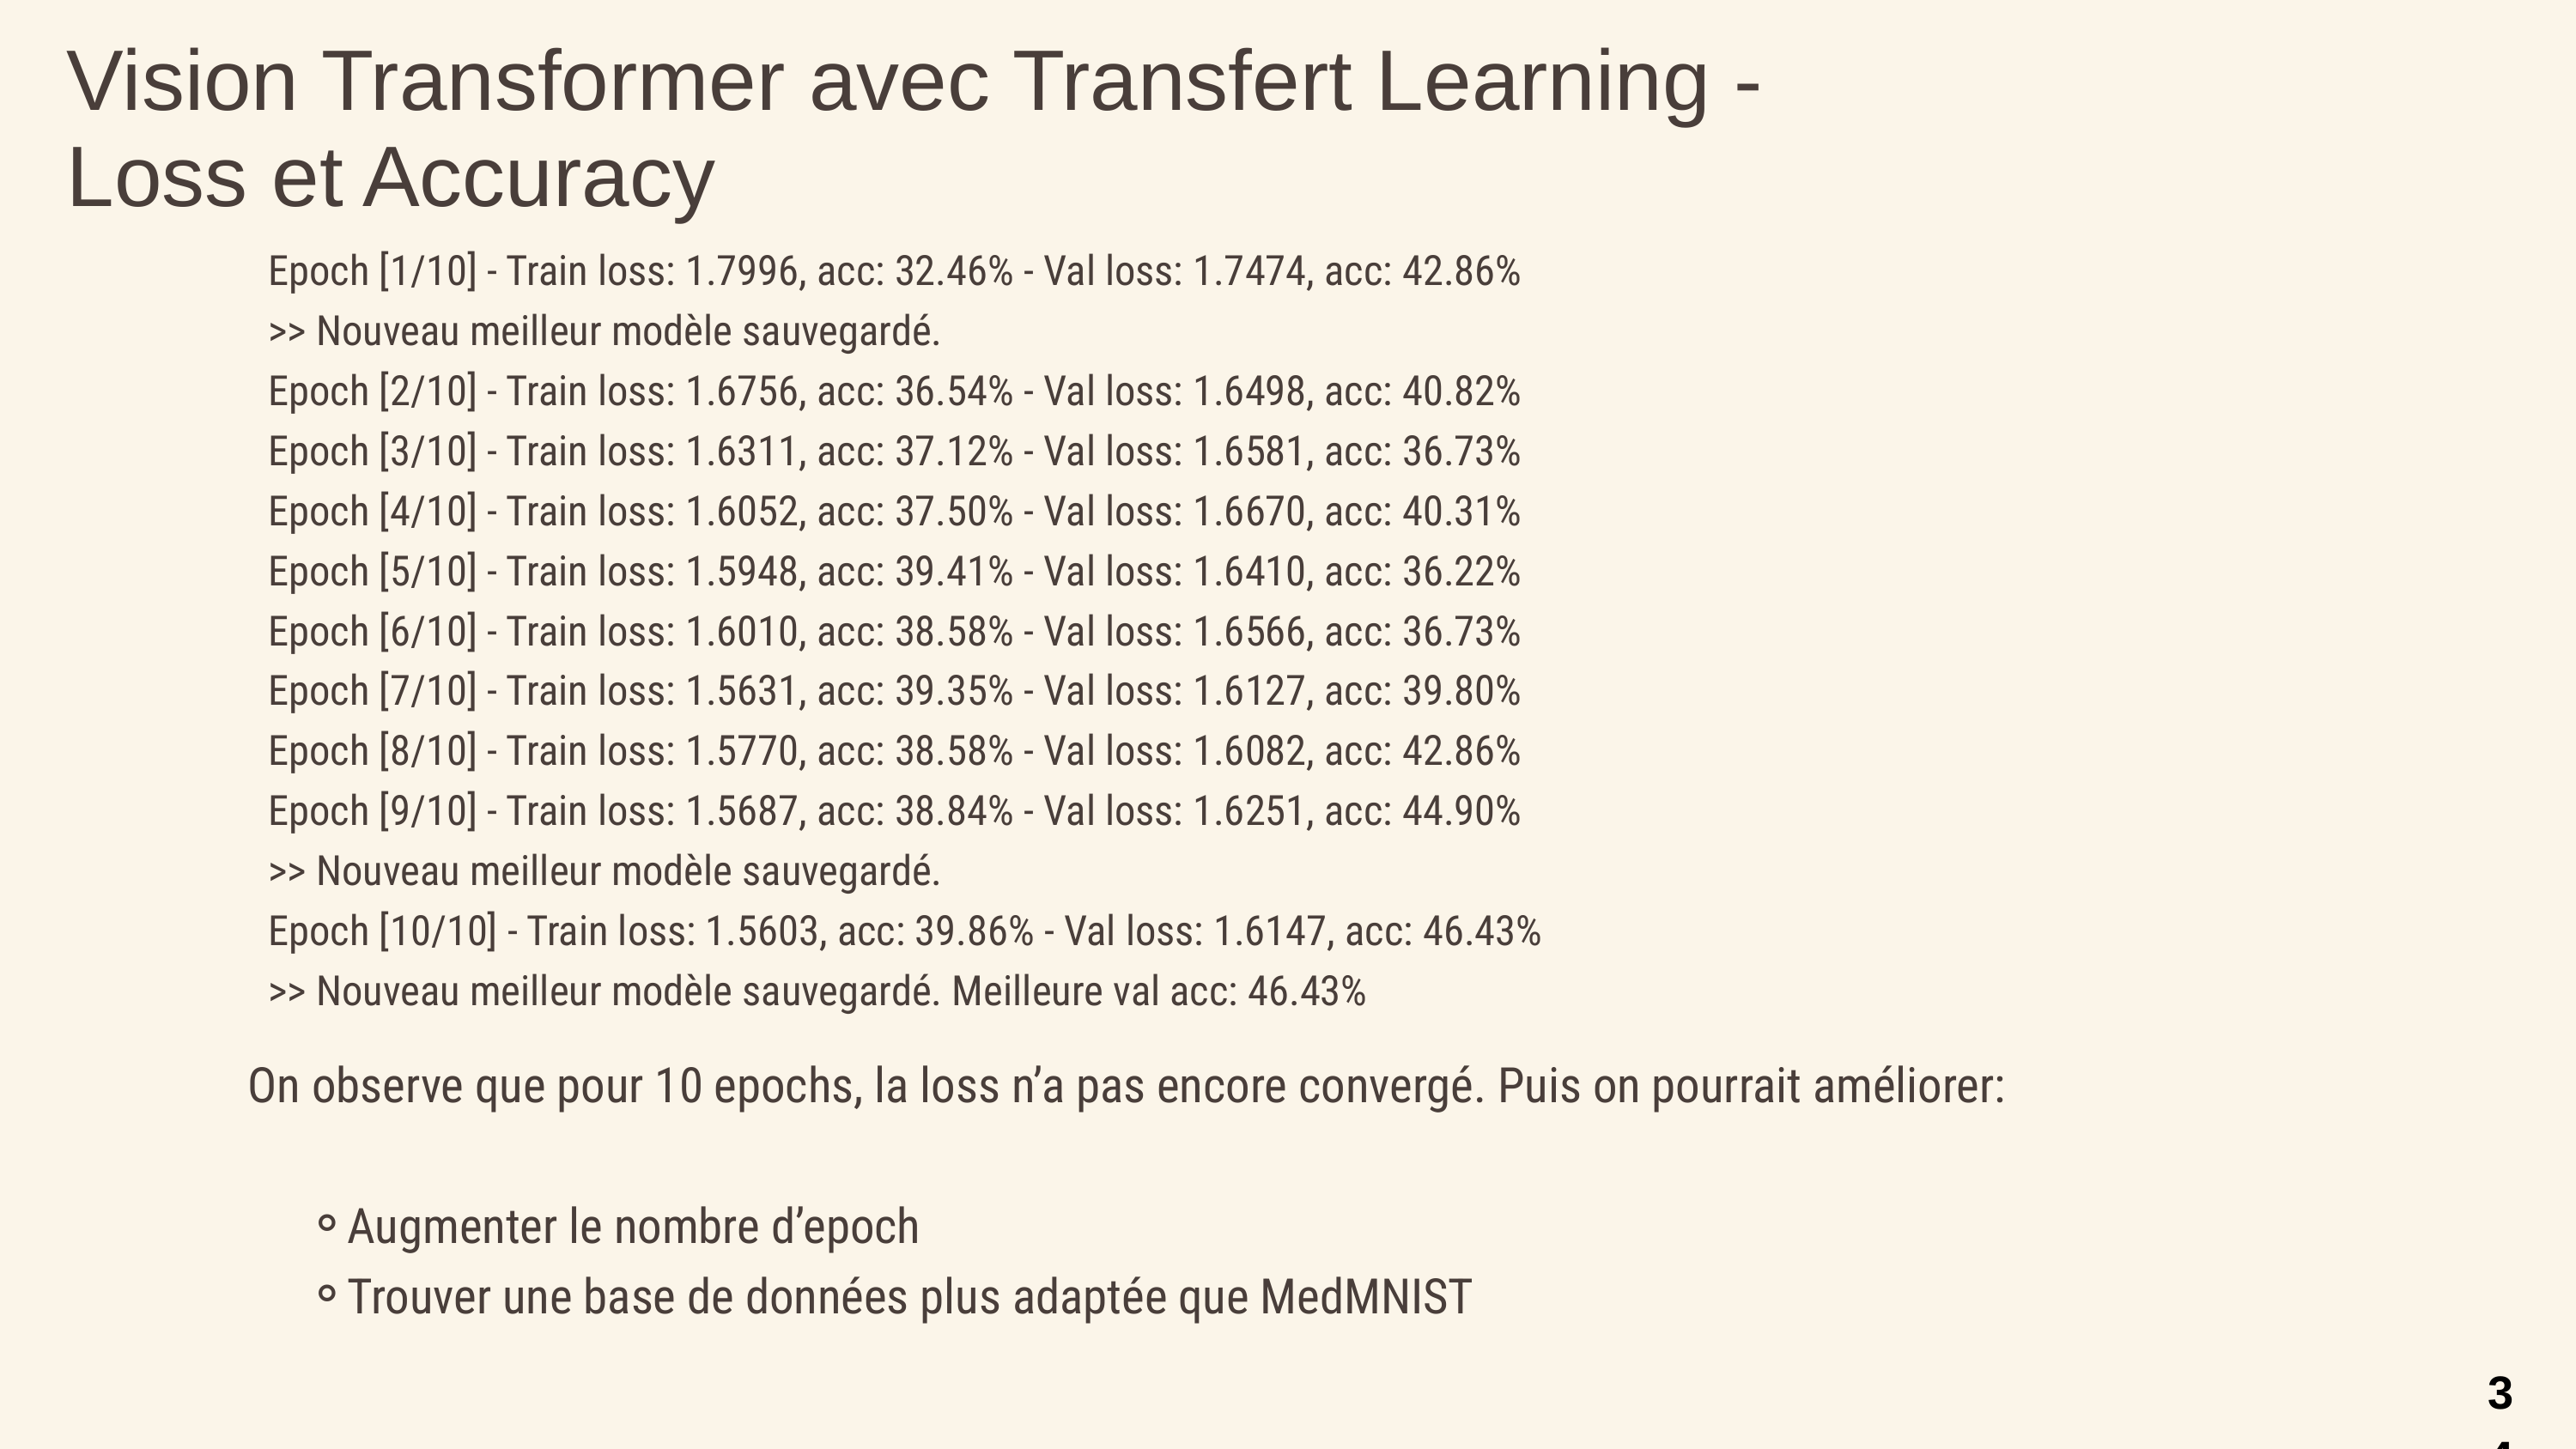

Vision Transformer avec Transfert Learning - Loss et Accuracy
Epoch [1/10] - Train loss: 1.7996, acc: 32.46% - Val loss: 1.7474, acc: 42.86%
>> Nouveau meilleur modèle sauvegardé.
Epoch [2/10] - Train loss: 1.6756, acc: 36.54% - Val loss: 1.6498, acc: 40.82%
Epoch [3/10] - Train loss: 1.6311, acc: 37.12% - Val loss: 1.6581, acc: 36.73%
Epoch [4/10] - Train loss: 1.6052, acc: 37.50% - Val loss: 1.6670, acc: 40.31%
Epoch [5/10] - Train loss: 1.5948, acc: 39.41% - Val loss: 1.6410, acc: 36.22%
Epoch [6/10] - Train loss: 1.6010, acc: 38.58% - Val loss: 1.6566, acc: 36.73%
Epoch [7/10] - Train loss: 1.5631, acc: 39.35% - Val loss: 1.6127, acc: 39.80%
Epoch [8/10] - Train loss: 1.5770, acc: 38.58% - Val loss: 1.6082, acc: 42.86%
Epoch [9/10] - Train loss: 1.5687, acc: 38.84% - Val loss: 1.6251, acc: 44.90%
>> Nouveau meilleur modèle sauvegardé.
Epoch [10/10] - Train loss: 1.5603, acc: 39.86% - Val loss: 1.6147, acc: 46.43%
>> Nouveau meilleur modèle sauvegardé. Meilleure val acc: 46.43%
On observe que pour 10 epochs, la loss n’a pas encore convergé. Puis on pourrait améliorer:

Augmenter le nombre d’epoch
Trouver une base de données plus adaptée que MedMNIST
34